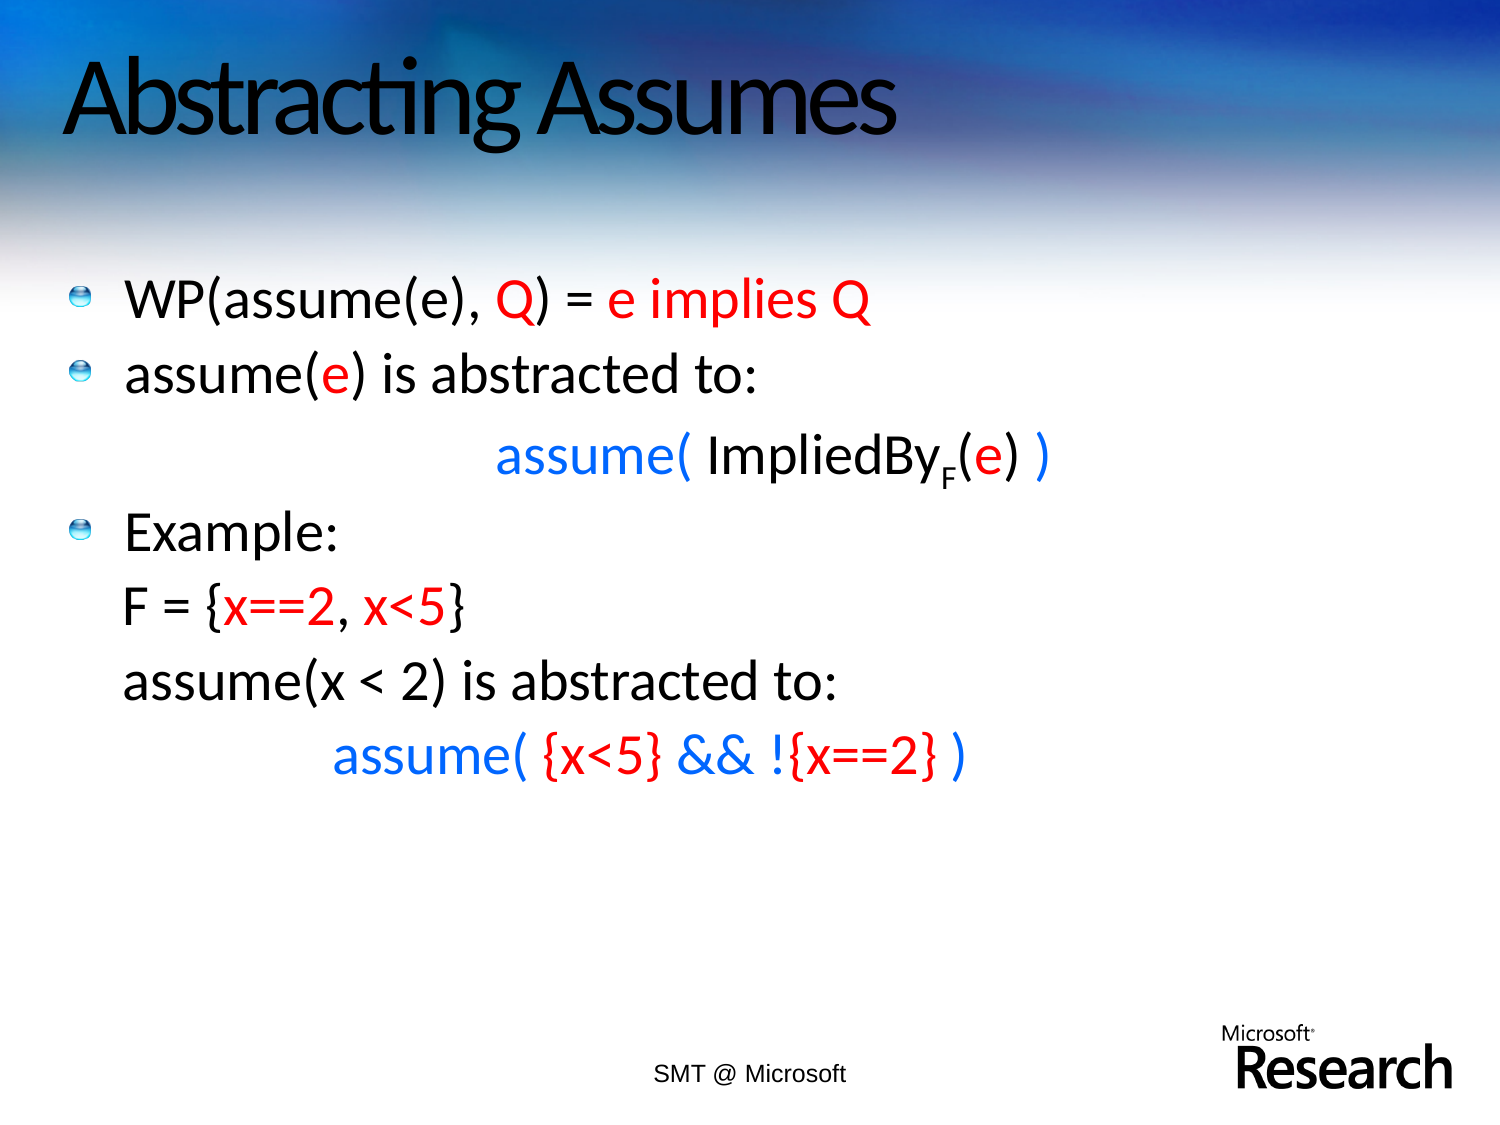

# Abstracting Assumes
WP(assume(e), Q) = e implies Q
assume(e) is abstracted to:
			 assume( ImpliedByF(e) )
Example:
F = {x==2, x<5}
assume(x < 2) is abstracted to:
		assume( {x<5} && !{x==2} )
SMT @ Microsoft